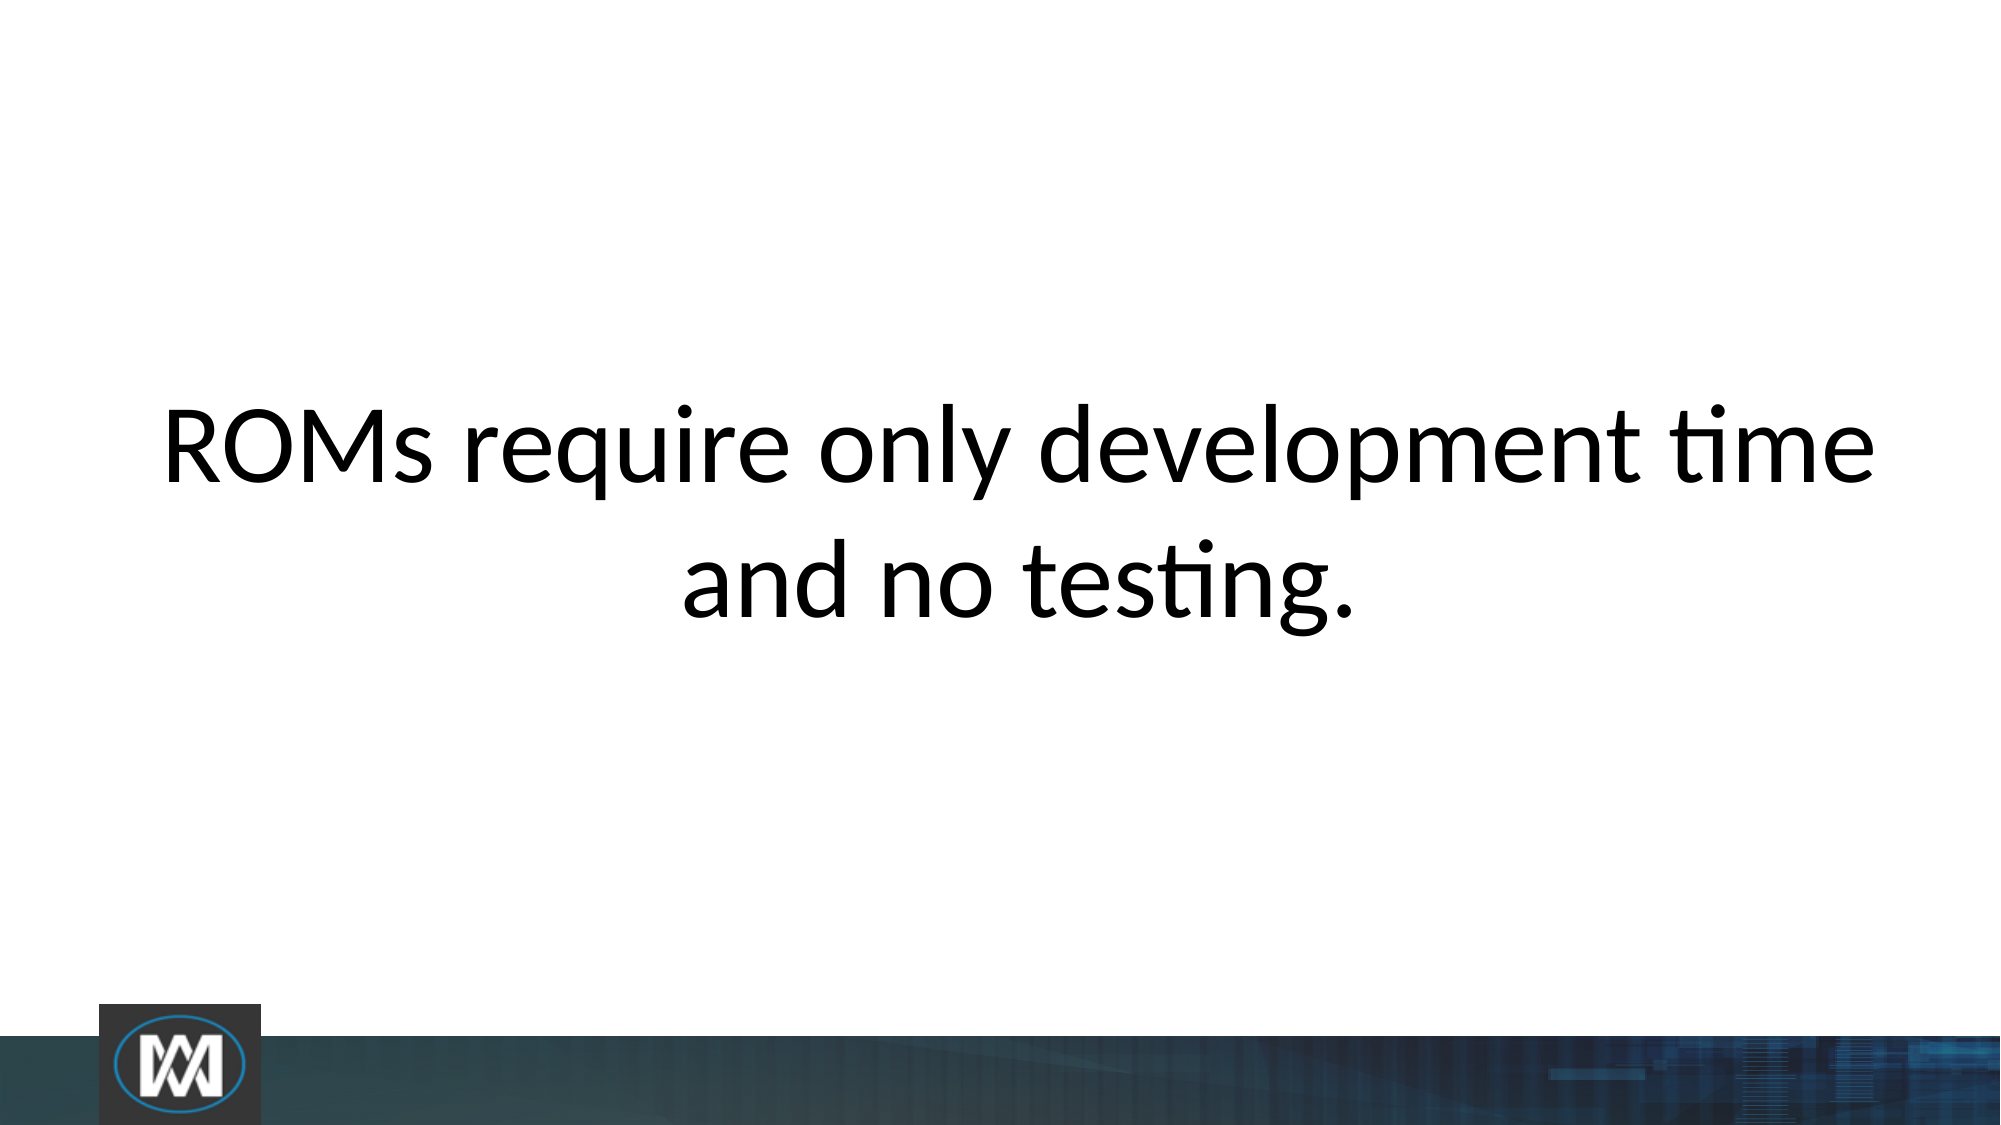

ROMs require only development time and no testing.